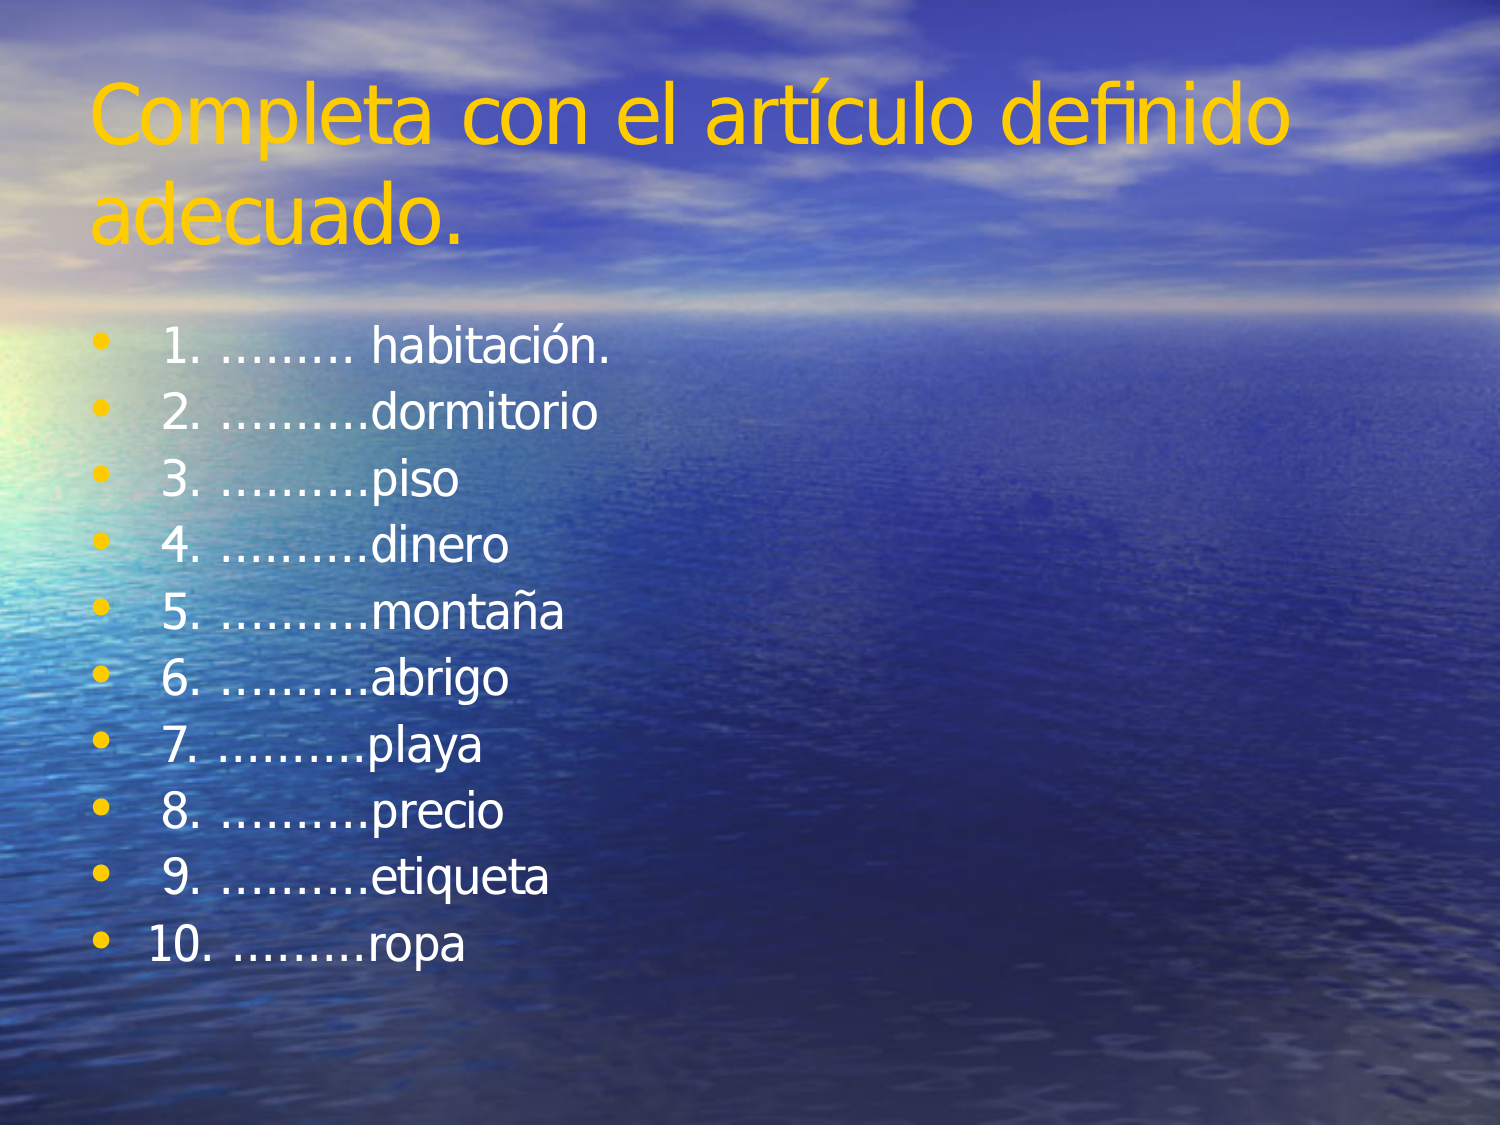

Completa con el artículo definido adecuado.
 1. ......... habitación.
 2. ..........dormitorio
 3. ..........piso
 4. ..........dinero
 5. ..........montaña
 6. ..........abrigo
 7. ..........playa
 8. ..........precio
 9. ..........etiqueta
10. .........ropa